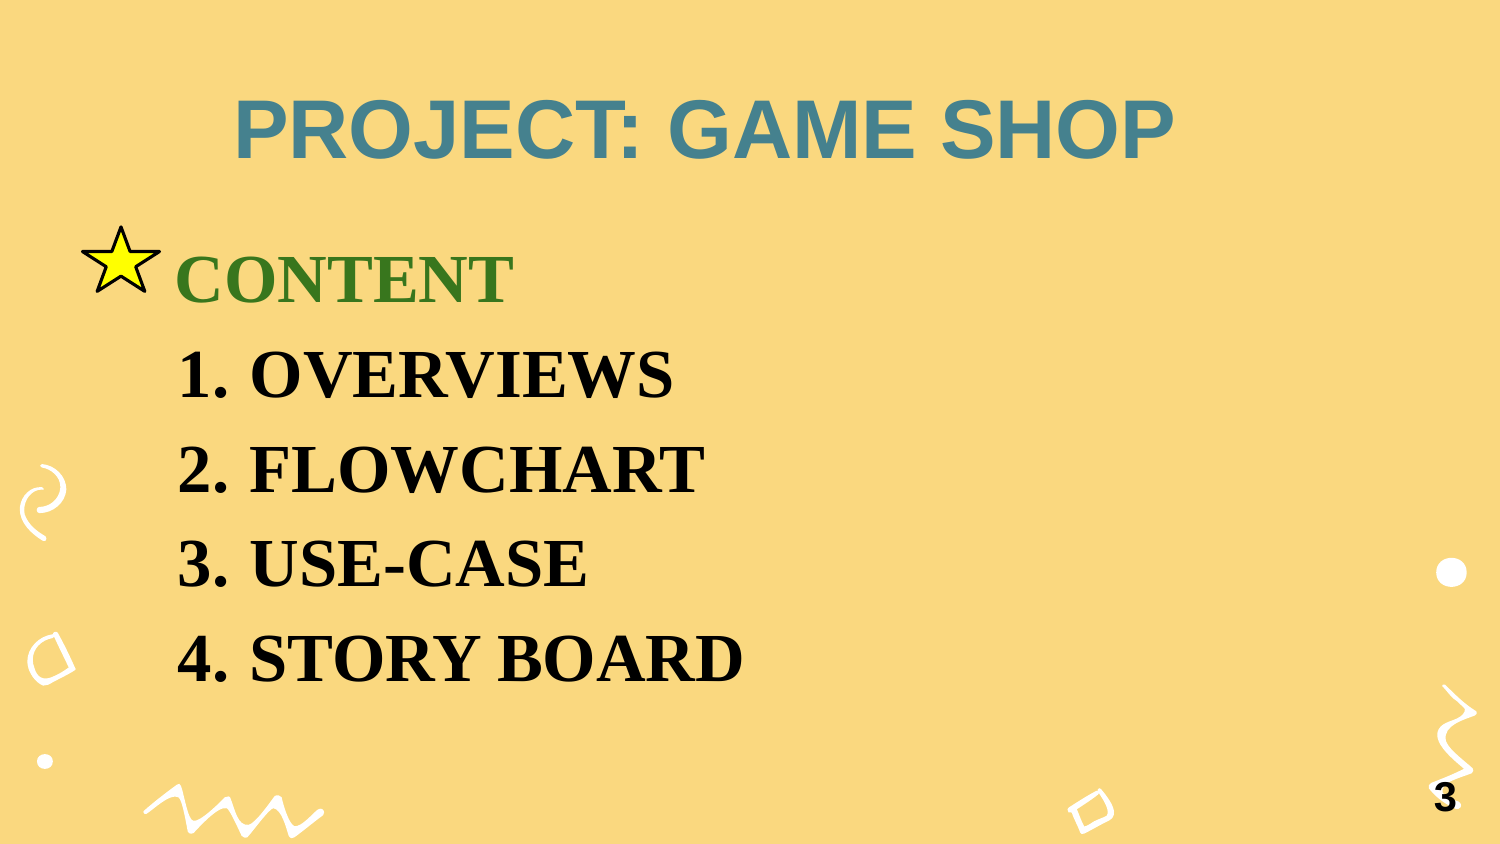

# PROJECT: GAME SHOP
CONTENT
OVERVIEWS
FLOWCHART
USE-CASE
STORY BOARD

3